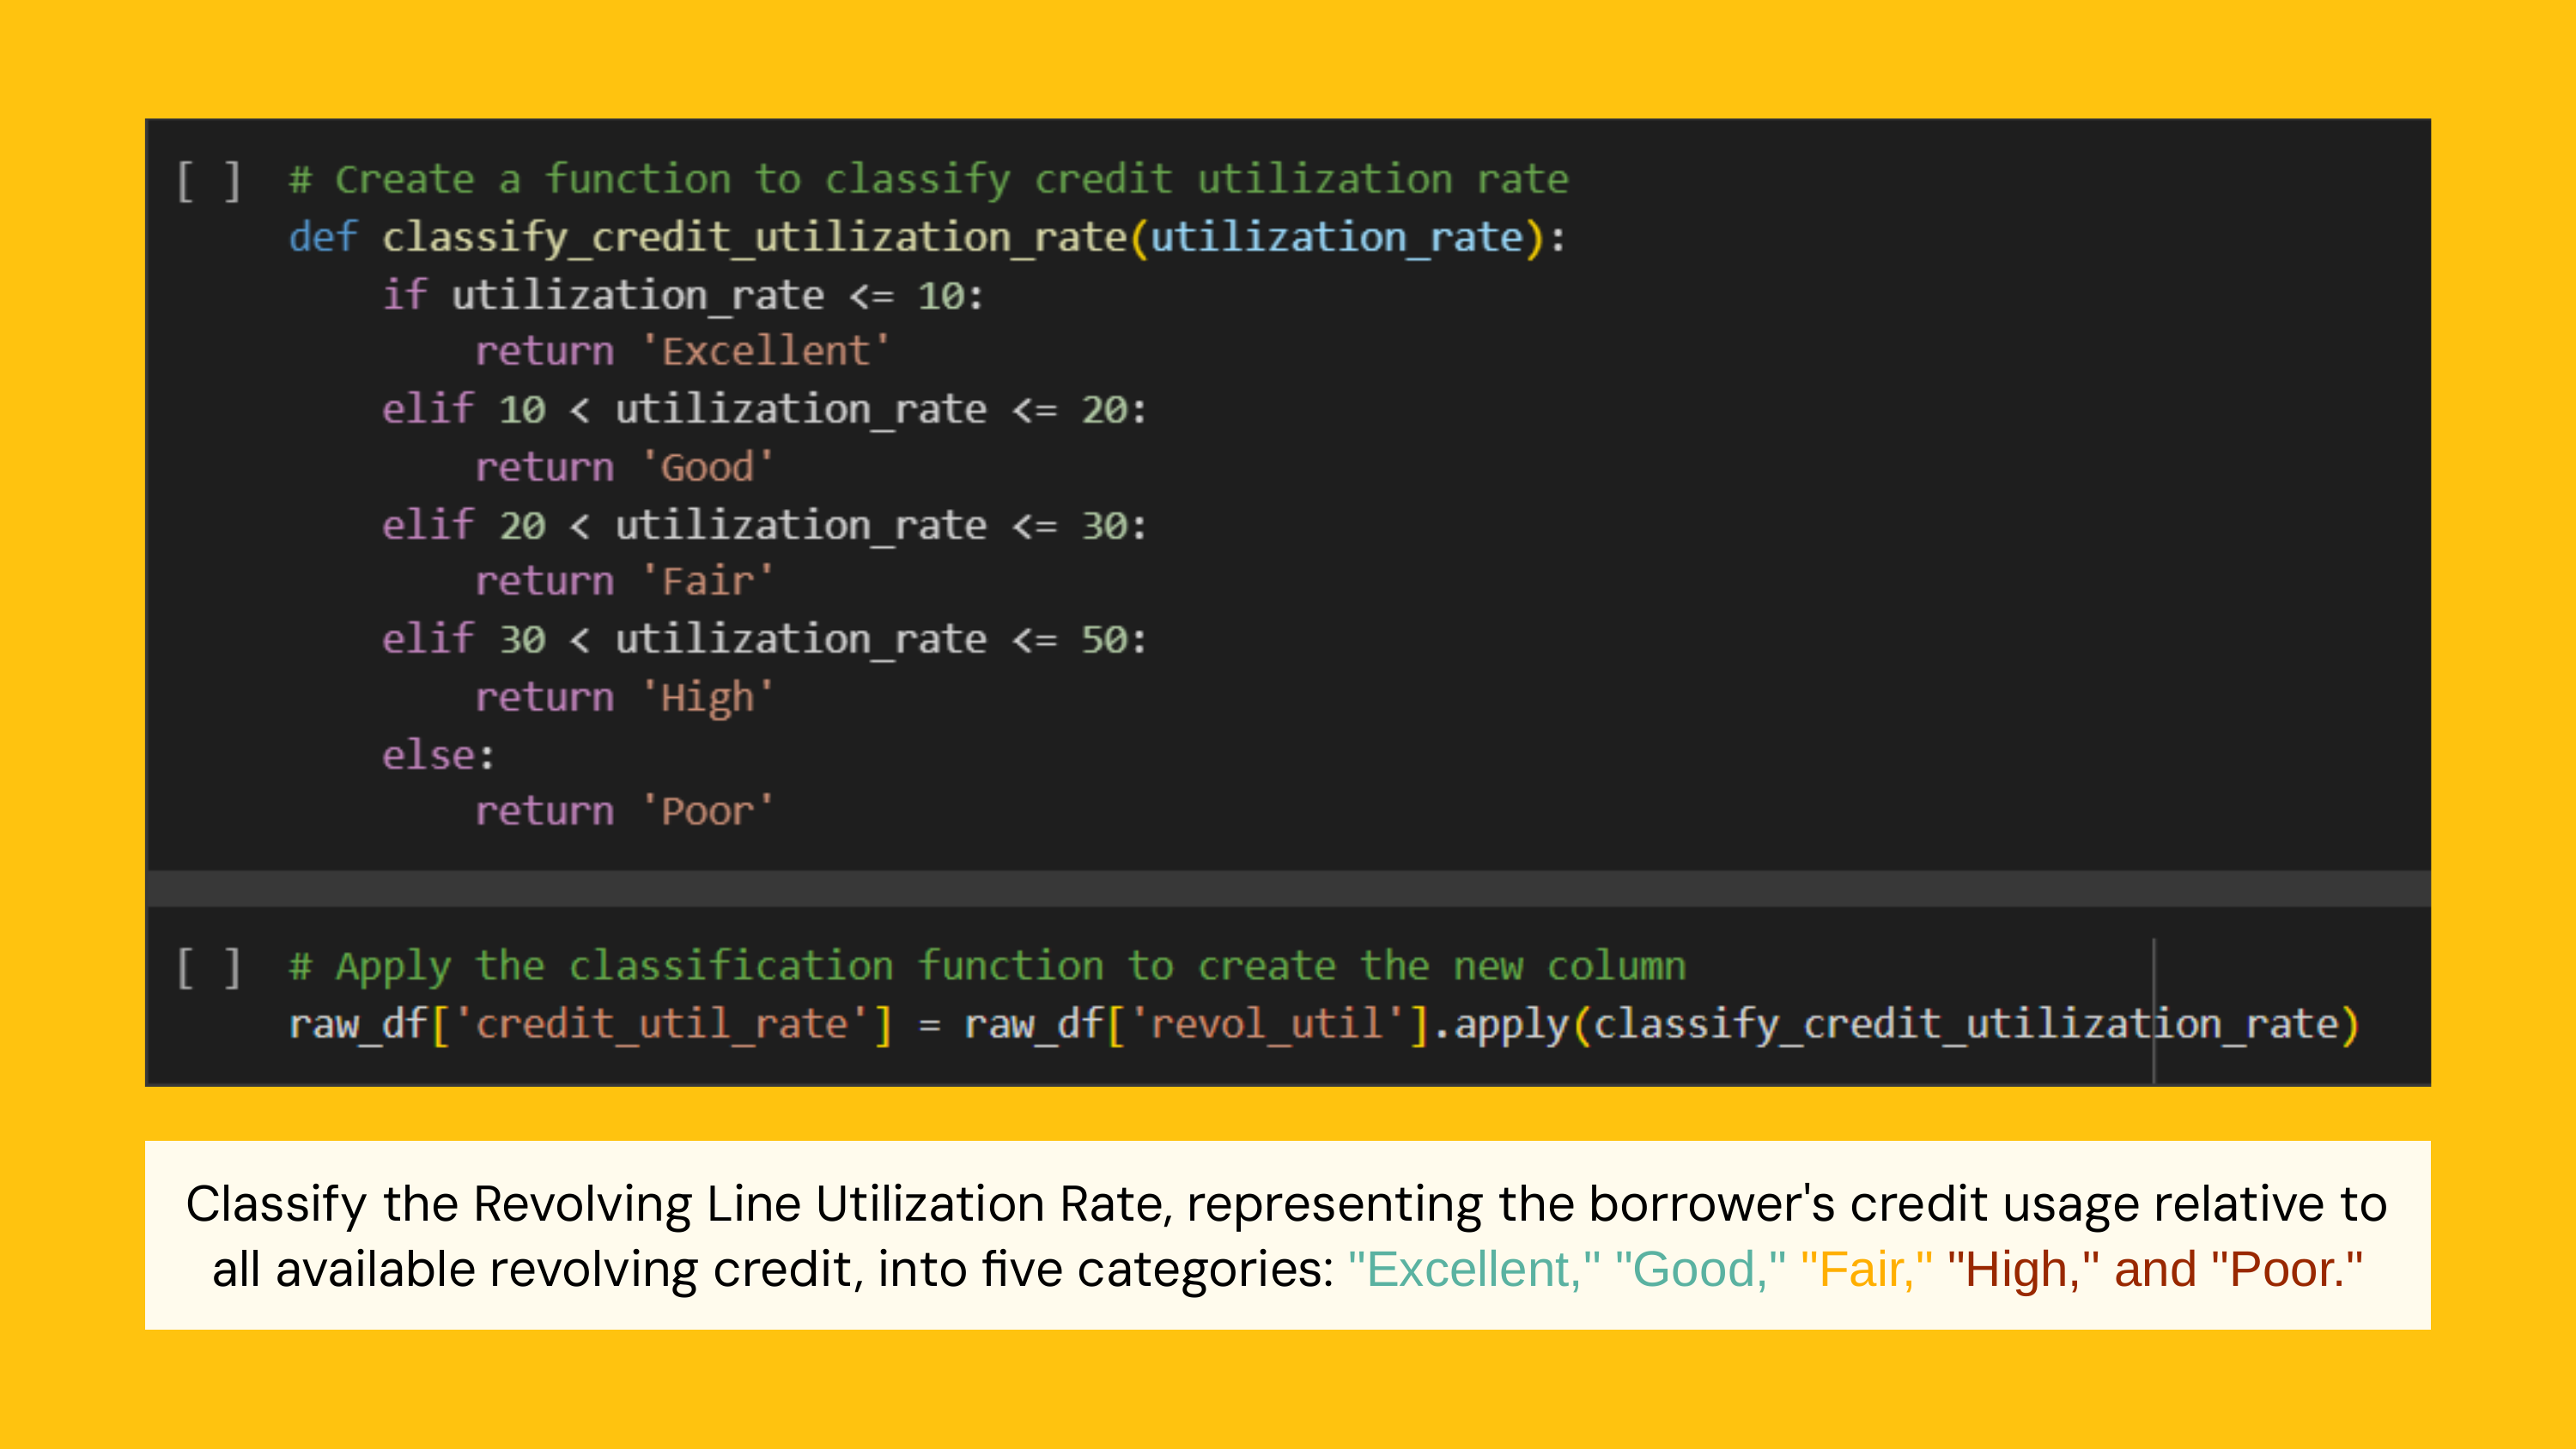

Classify the Revolving Line Utilization Rate, representing the borrower's credit usage relative to all available revolving credit, into five categories: "Excellent," "Good," "Fair," "High," and "Poor."